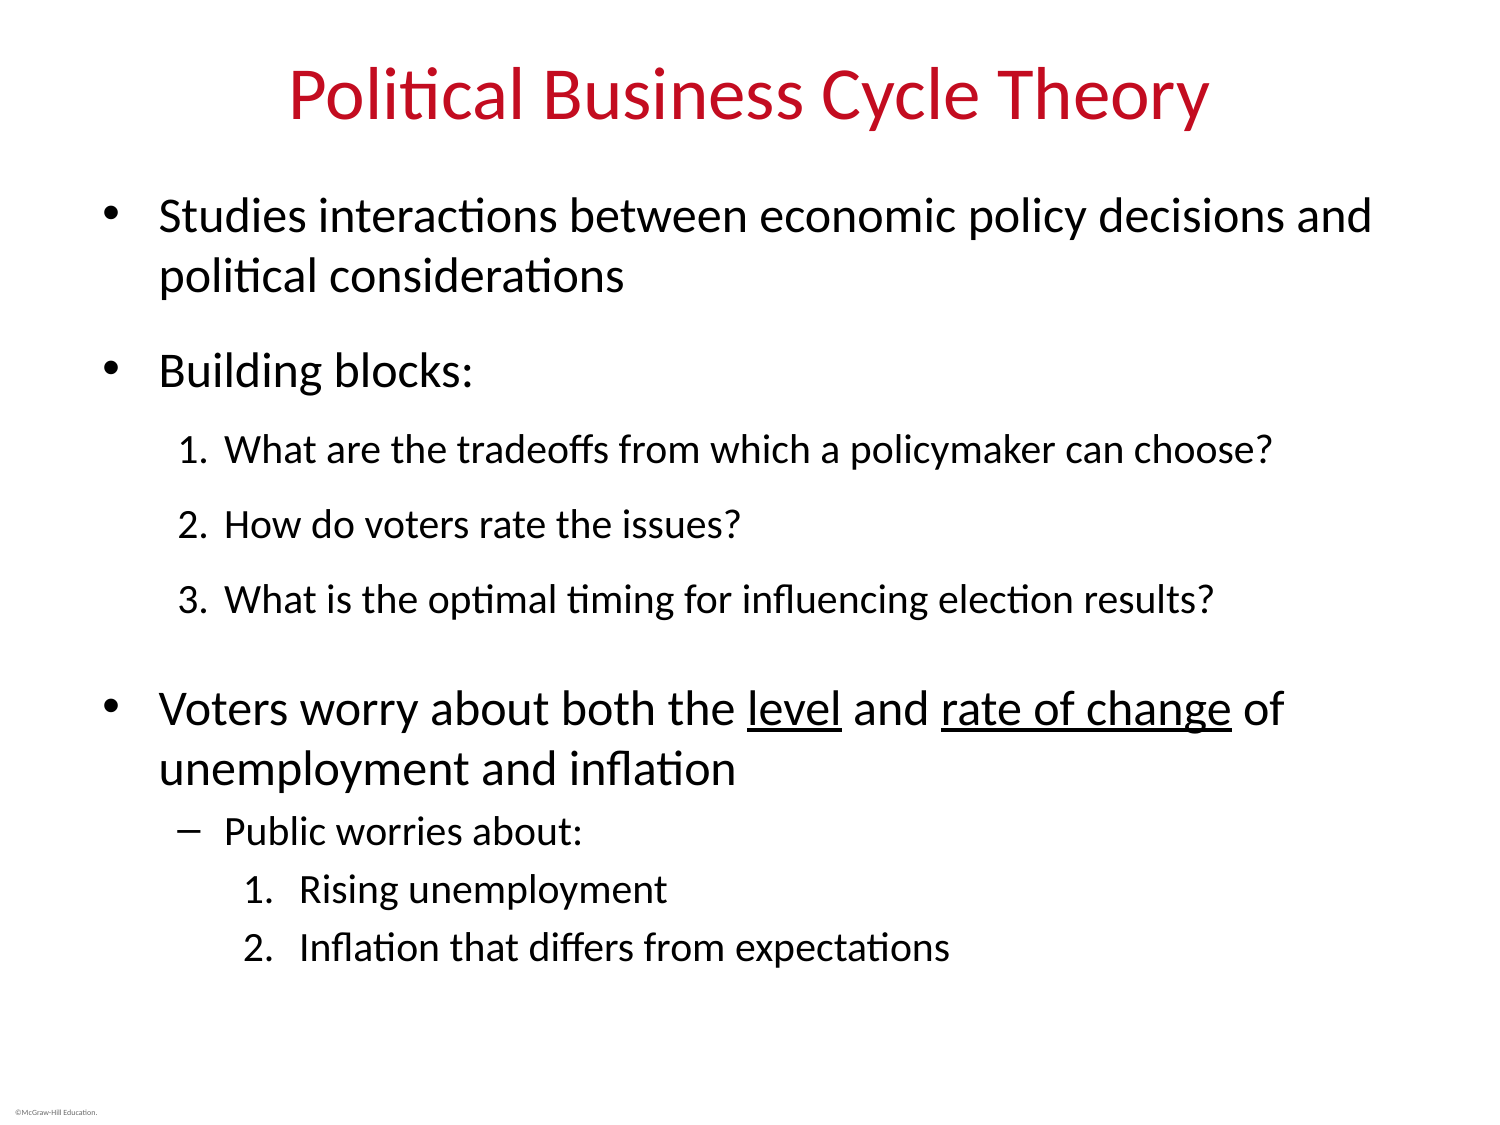

# Political Business Cycle Theory
Studies interactions between economic policy decisions and political considerations
Building blocks:
What are the tradeoffs from which a policymaker can choose?
How do voters rate the issues?
What is the optimal timing for influencing election results?

Voters worry about both the level and rate of change of unemployment and inflation
Public worries about:
Rising unemployment
Inflation that differs from expectations